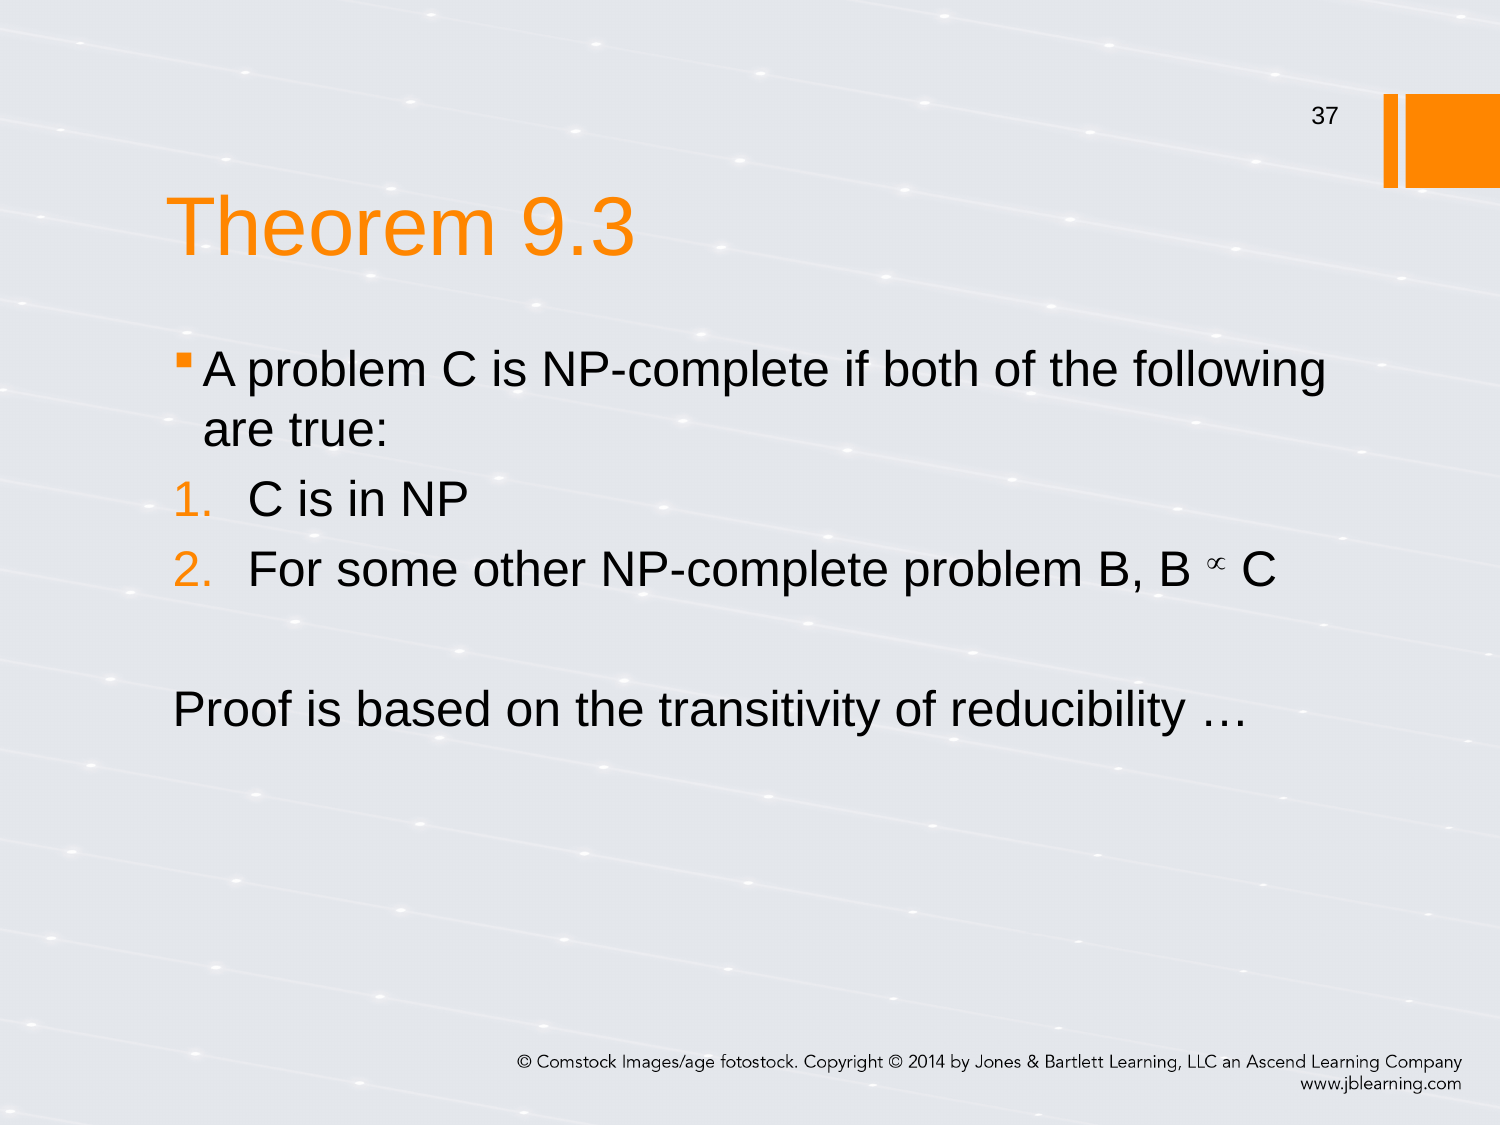

# Theorem 9.3
37
A problem C is NP-complete if both of the following are true:
C is in NP
For some other NP-complete problem B, B ∝ C

Proof is based on the transitivity of reducibility …